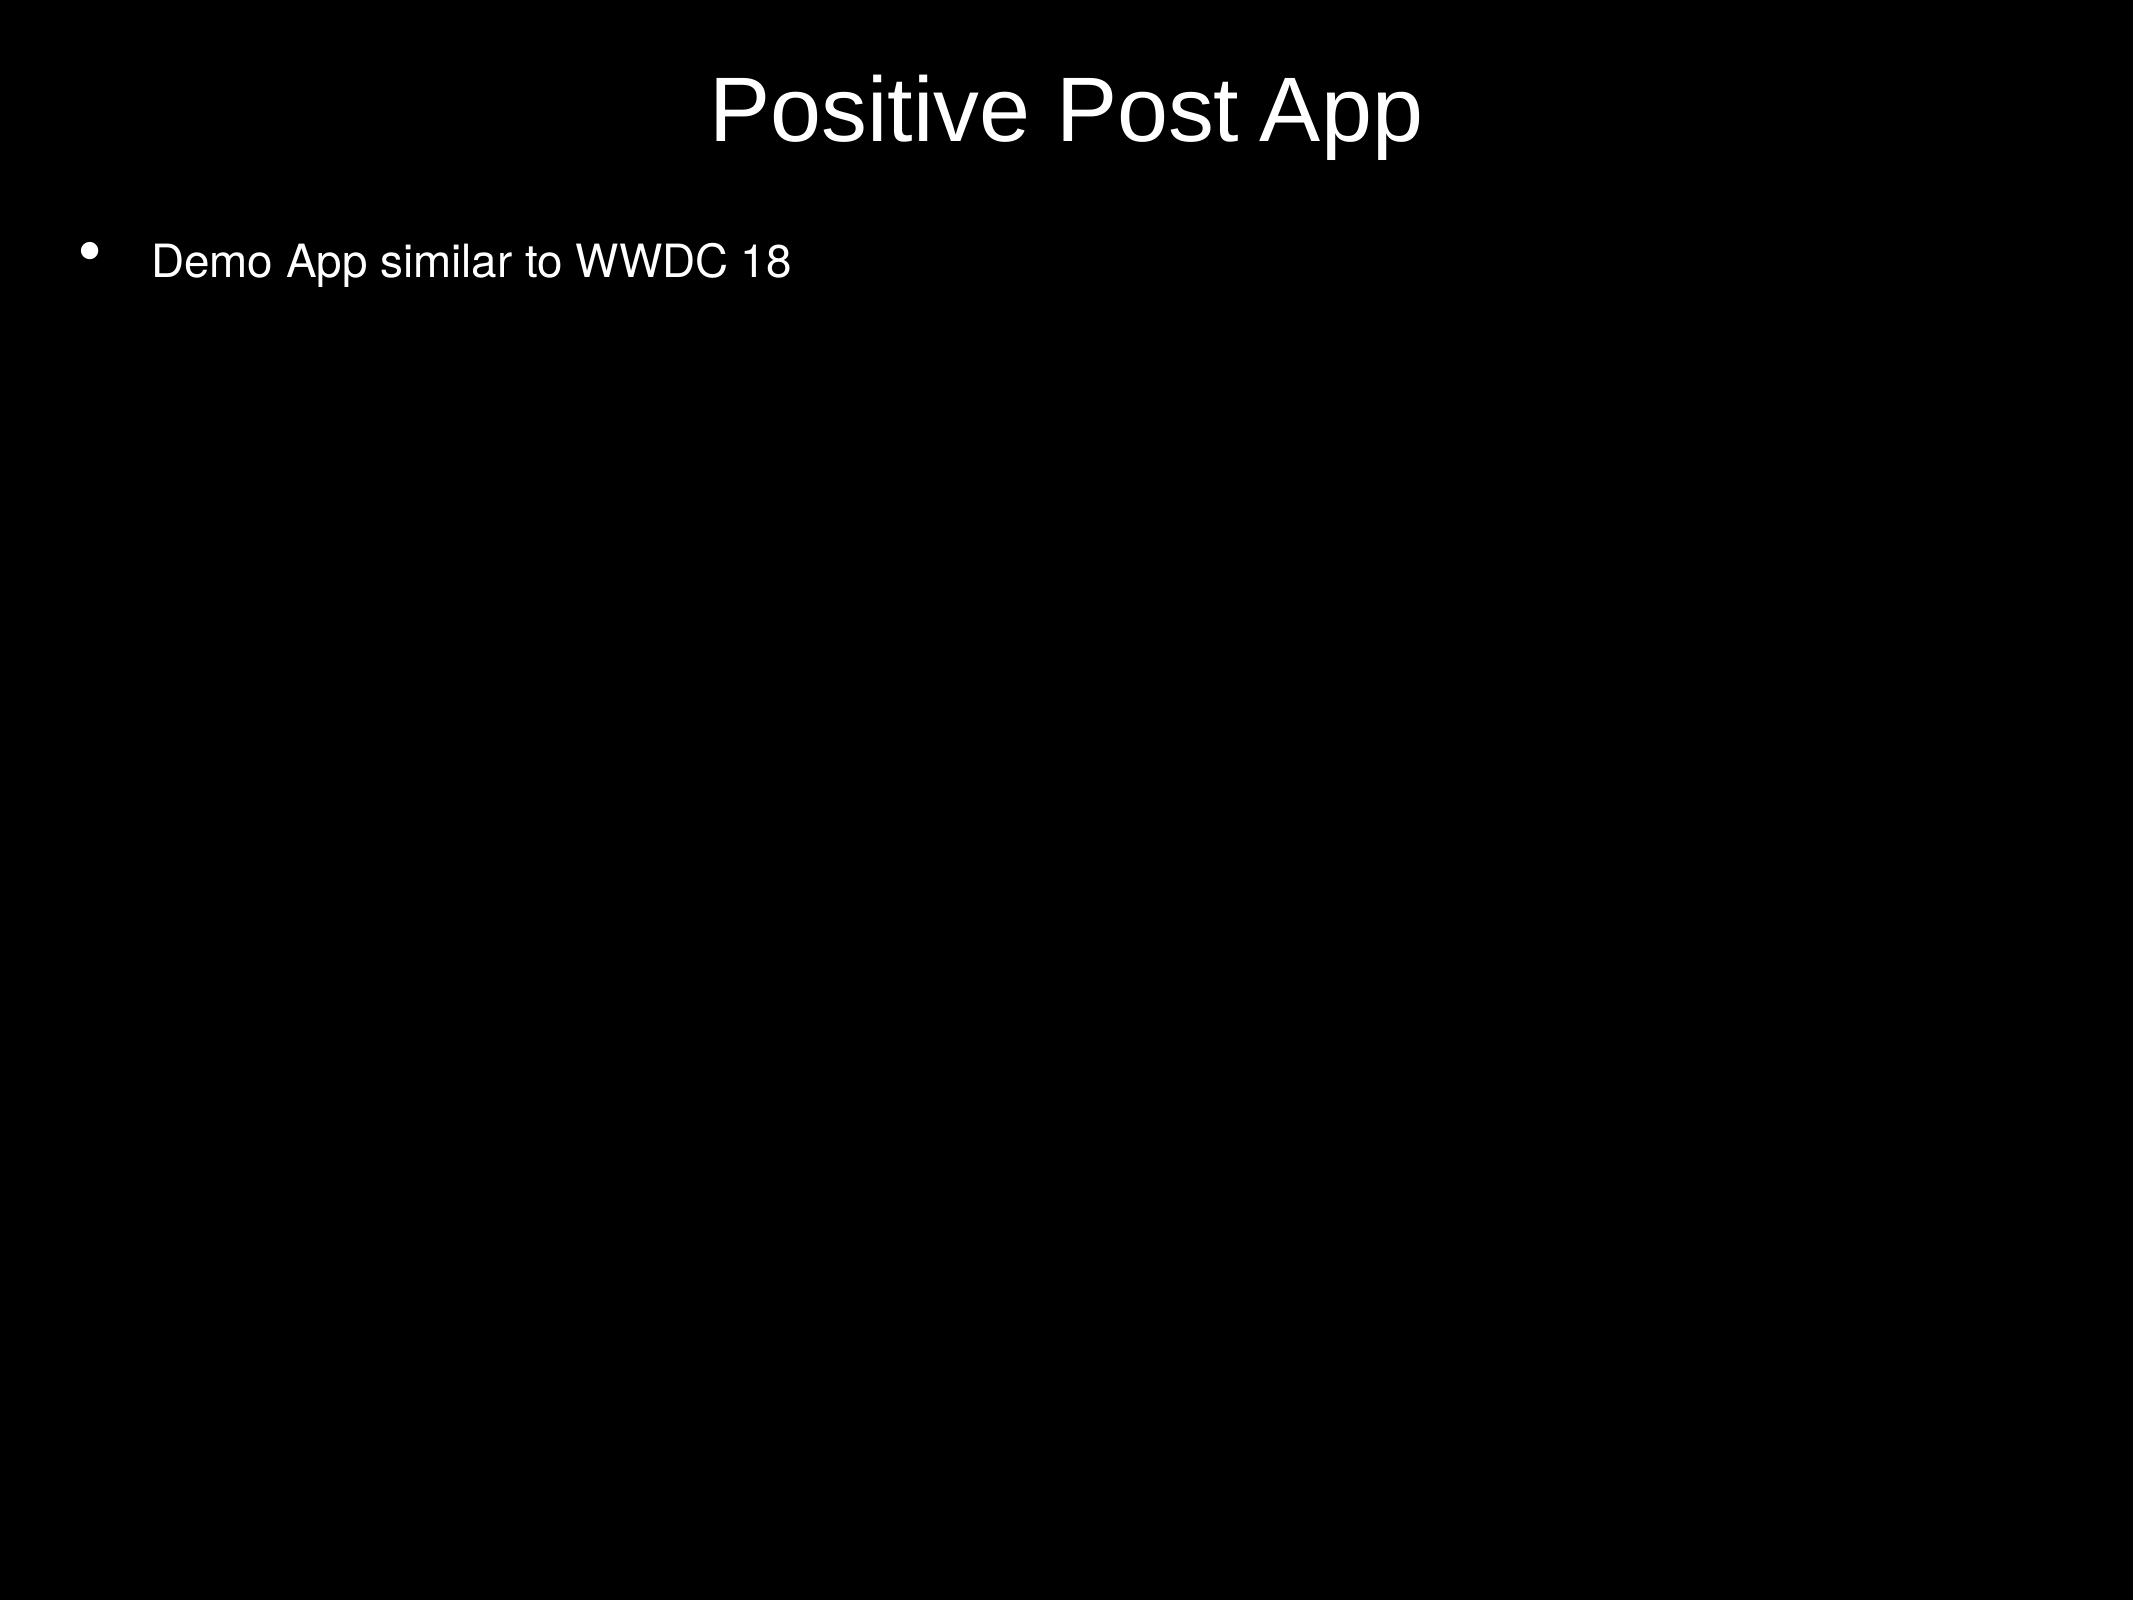

# Positive Post App
Demo App similar to WWDC 18